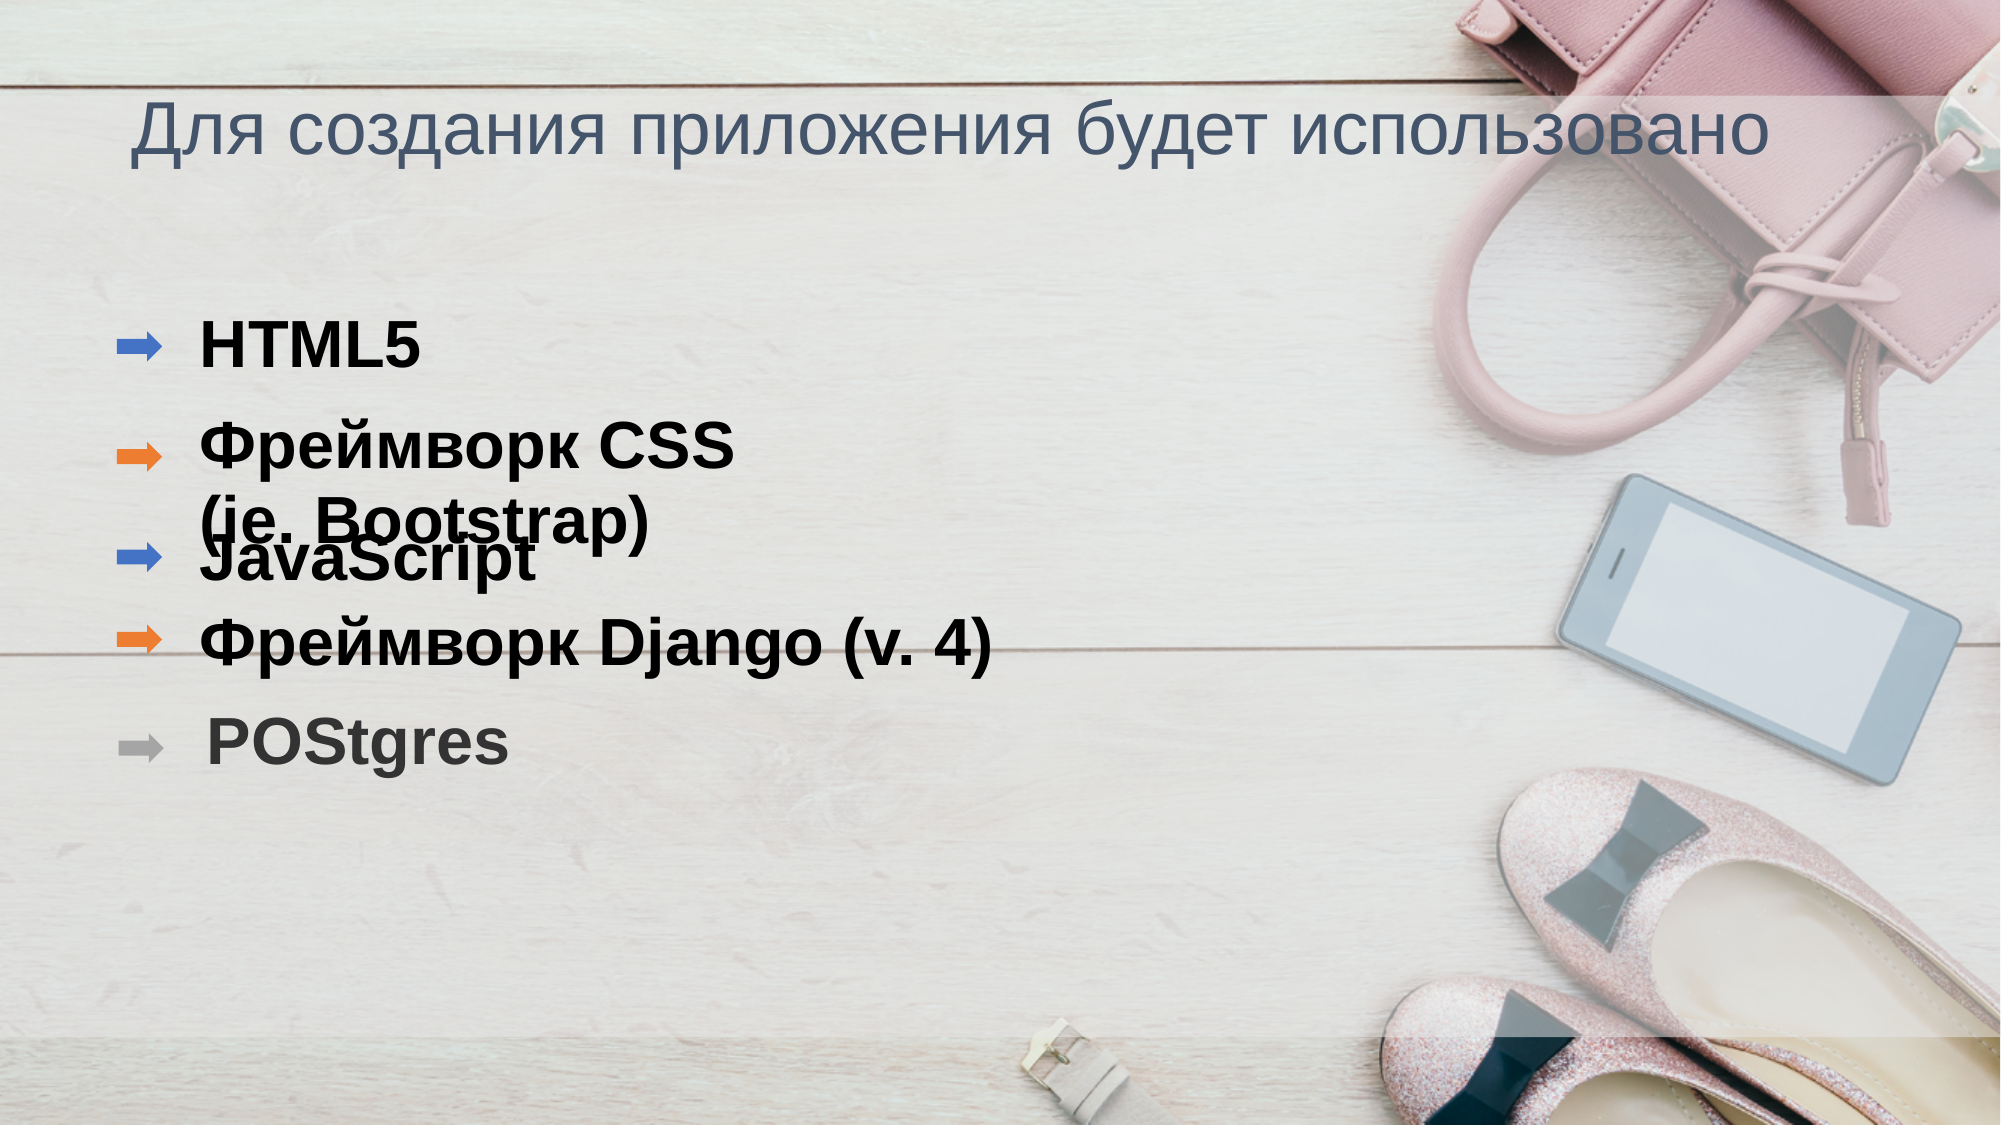

Для создания приложения будет использовано

HTML5

Фреймворк CSS (ie. Bootstrap)

JavaScript

Фреймворк Django (v. 4)

POStgres